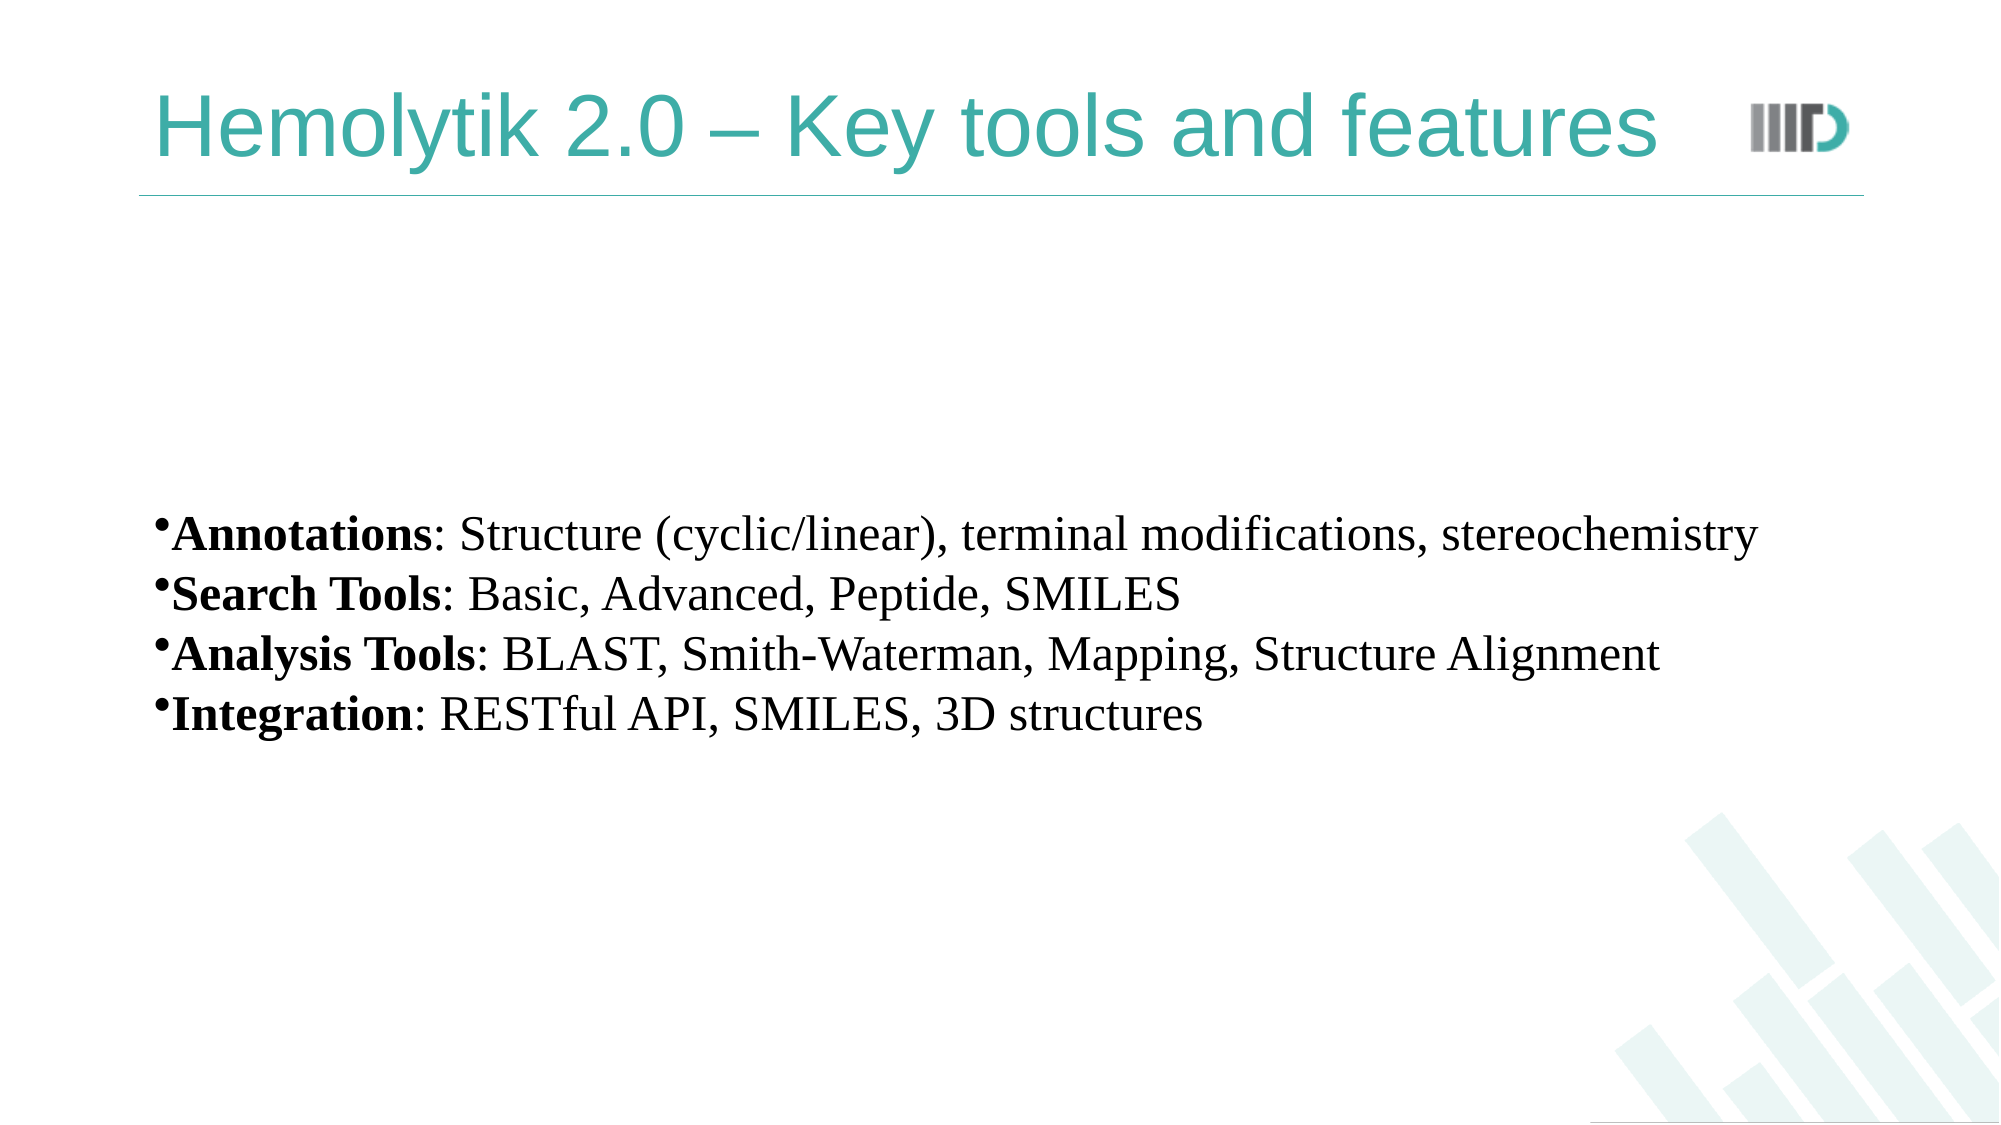

# Hemolytik 2.0 – Key tools and features
Annotations: Structure (cyclic/linear), terminal modifications, stereochemistry
Search Tools: Basic, Advanced, Peptide, SMILES
Analysis Tools: BLAST, Smith-Waterman, Mapping, Structure Alignment
Integration: RESTful API, SMILES, 3D structures